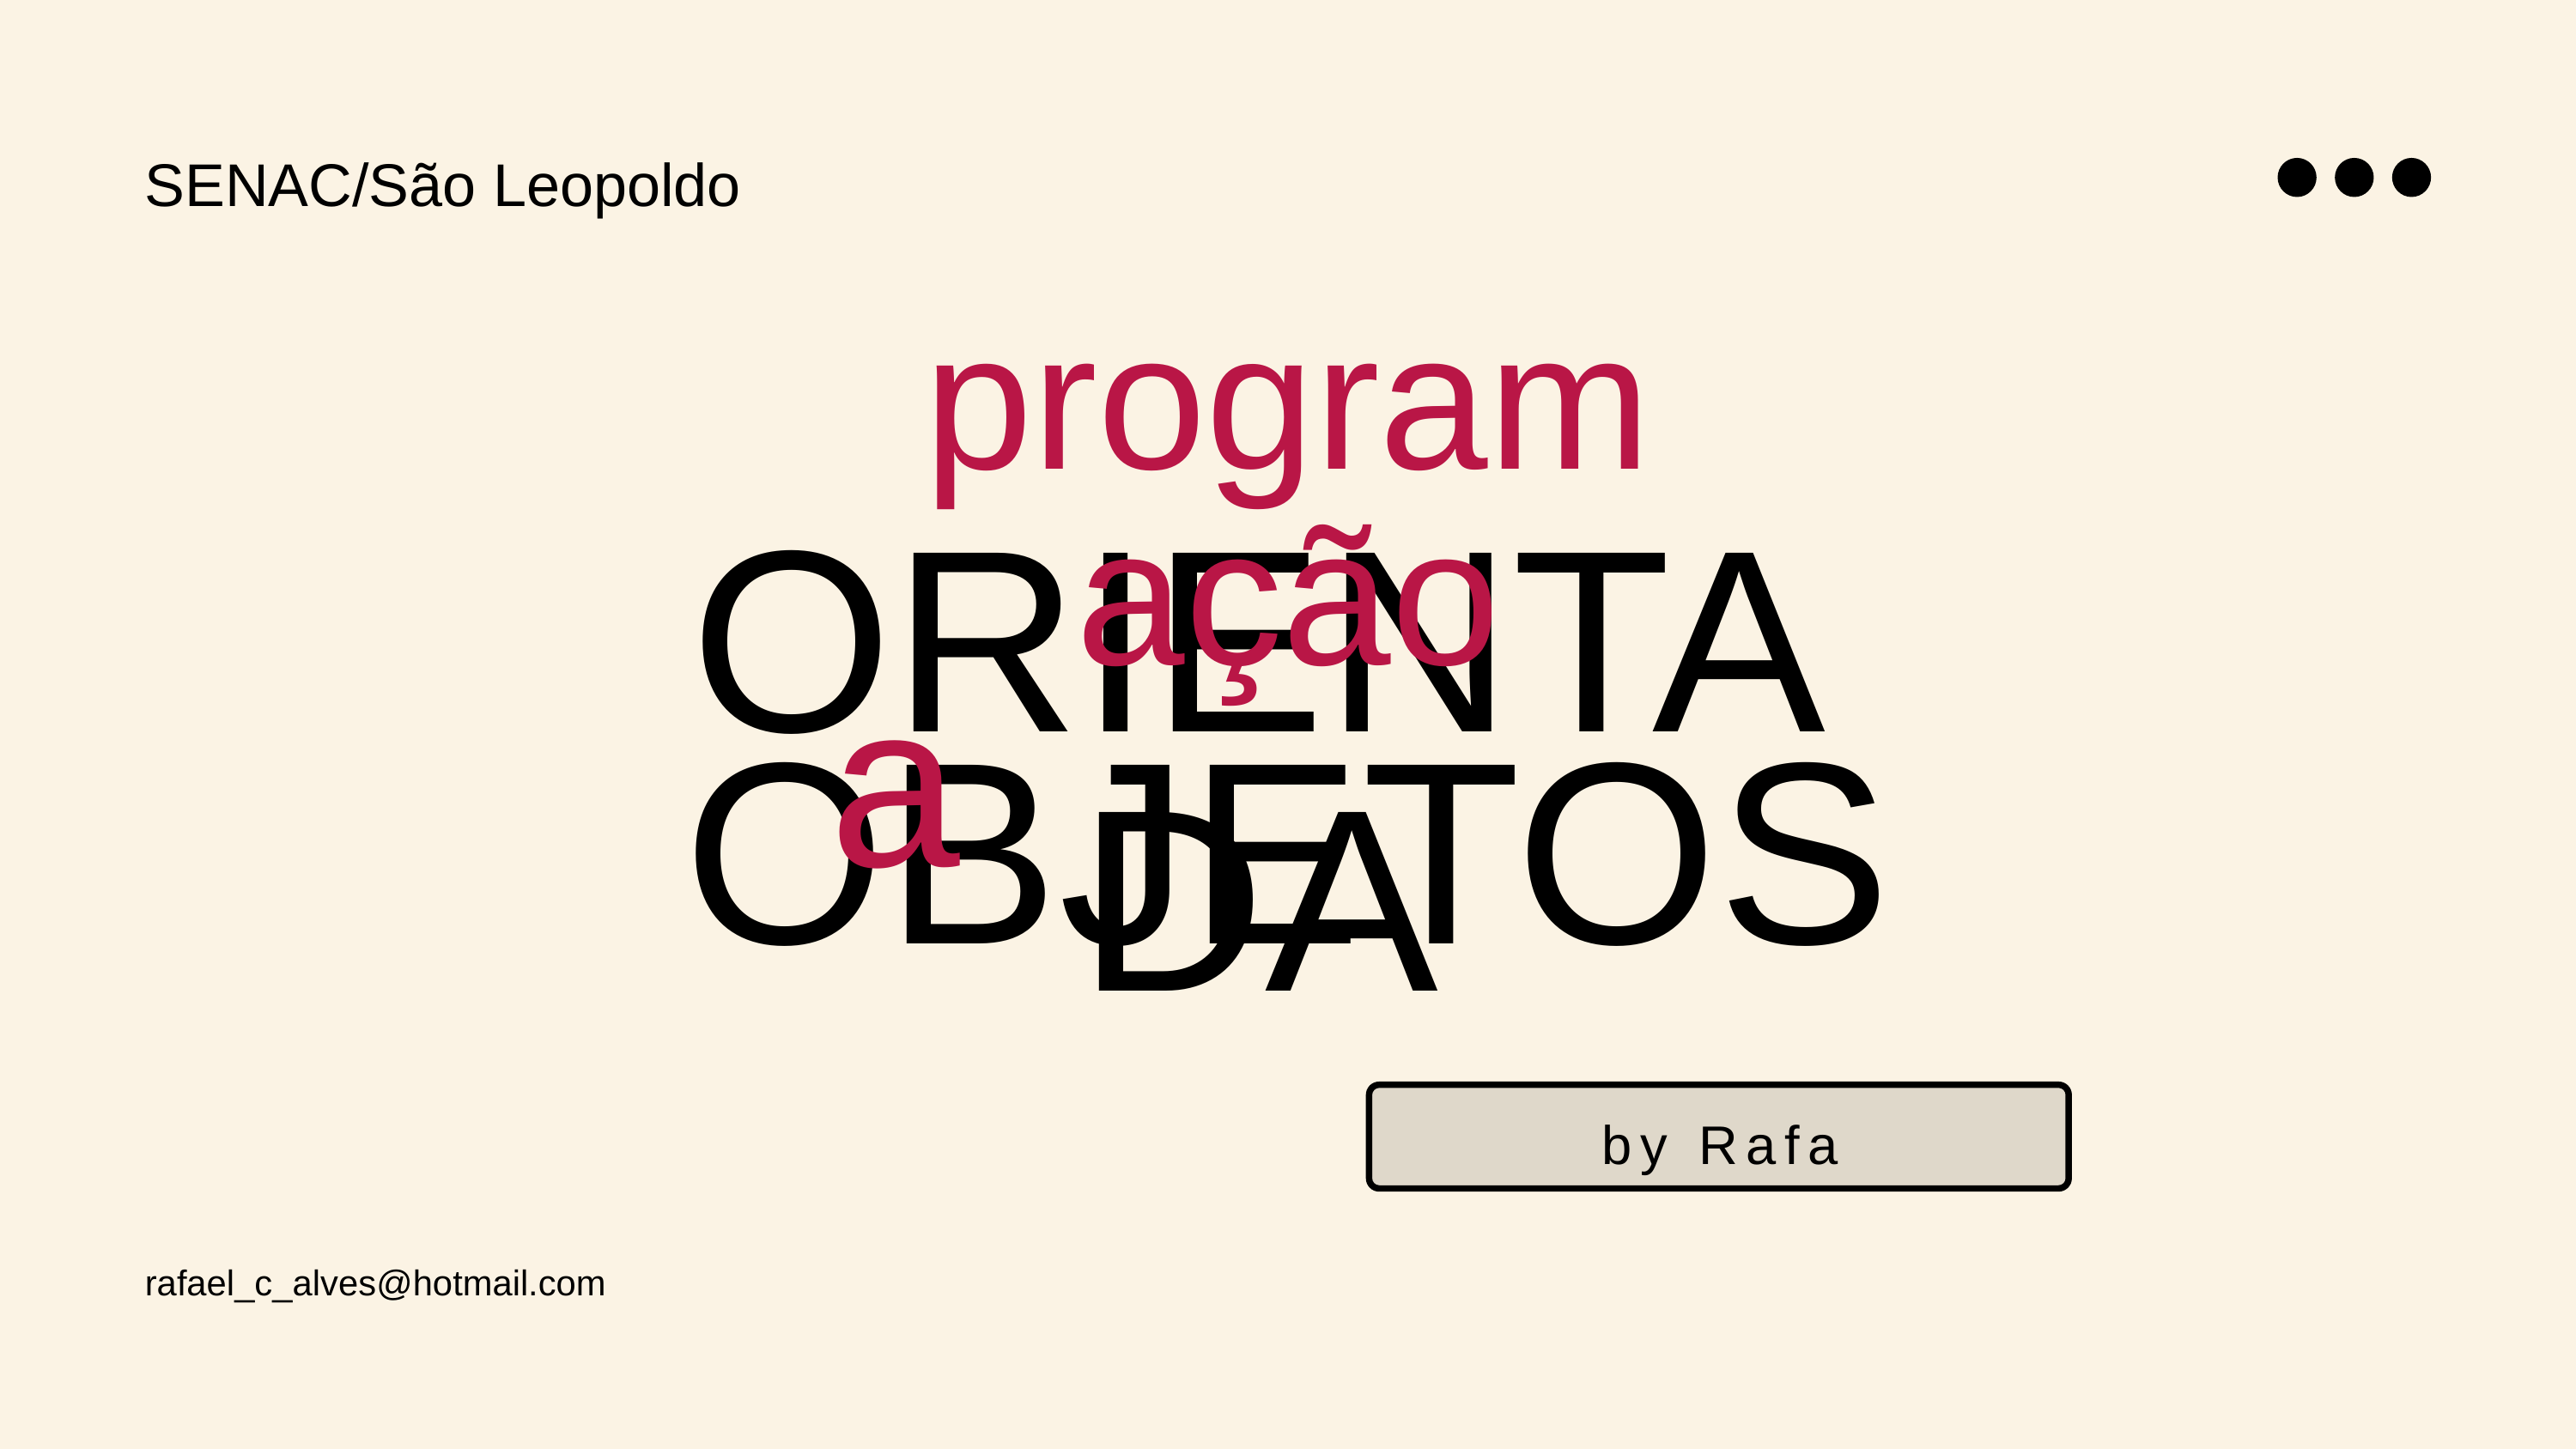

SENAC/São Leopoldo

programação
ORIENTADA
a
OBJETOS

by Rafa
rafael_c_alves@hotmail.com